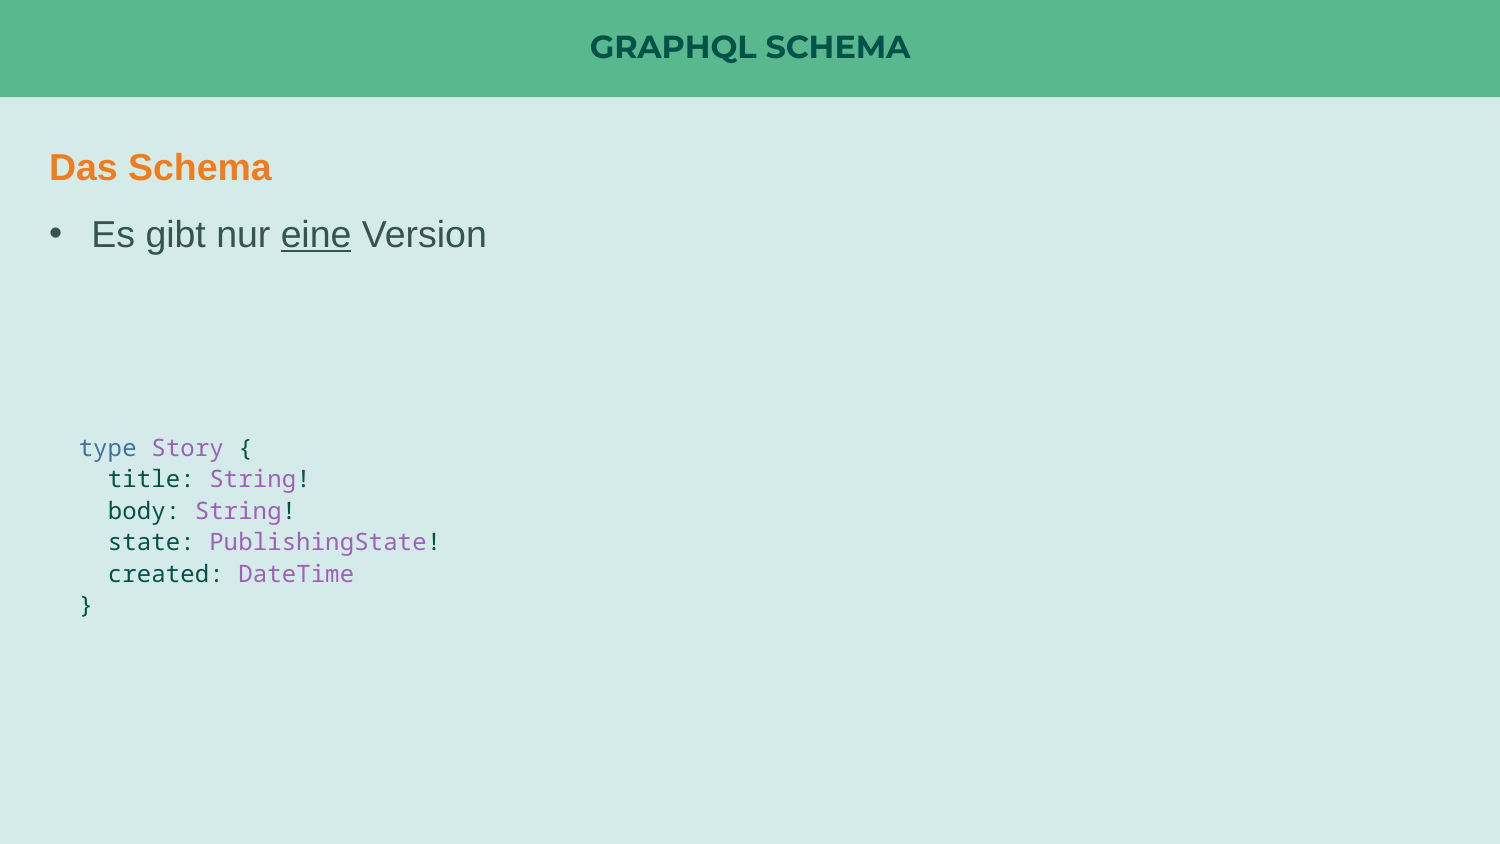

# GraphQl schema
Das Schema
Es gibt nur eine Version

type Story {
  title: String!
  body: String!
  state: PublishingState!
  created: DateTime
}